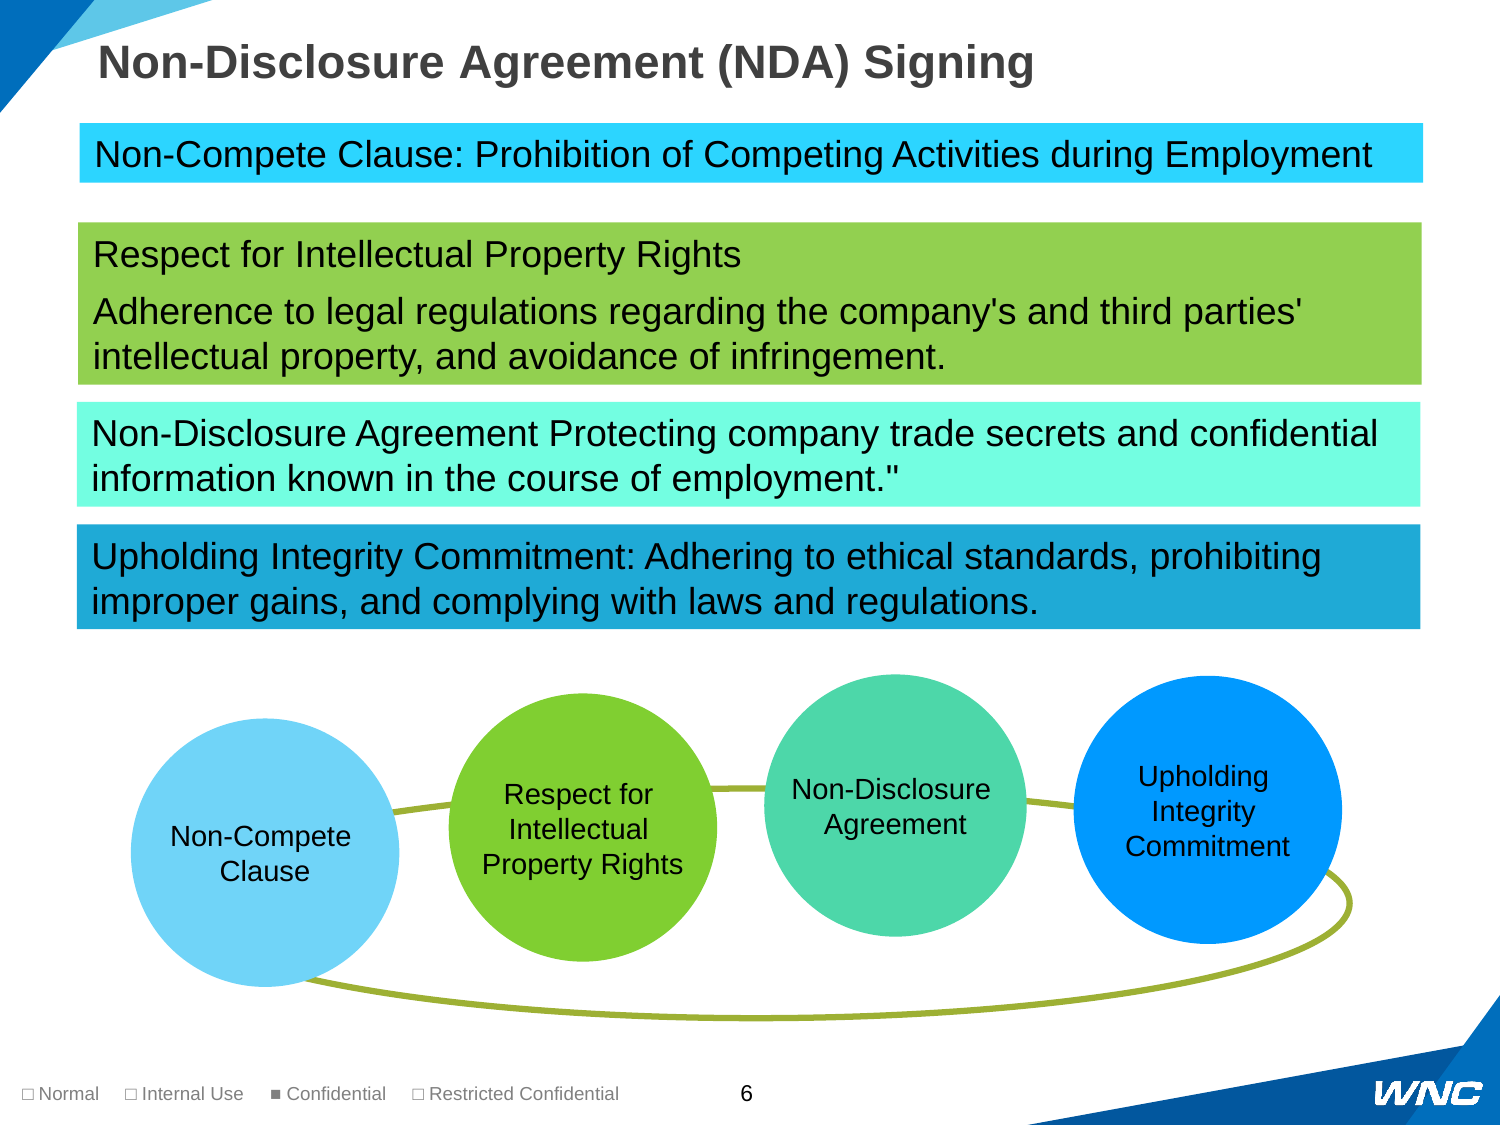

# Non-Disclosure Agreement (NDA) Signing
Non-Compete Clause: Prohibition of Competing Activities during Employment
Respect for Intellectual Property Rights
Adherence to legal regulations regarding the company's and third parties' intellectual property, and avoidance of infringement.
Non-Disclosure Agreement Protecting company trade secrets and confidential information known in the course of employment."
Upholding Integrity Commitment: Adhering to ethical standards, prohibiting improper gains, and complying with laws and regulations.
Non-Disclosure
Agreement
Upholding
Integrity
Commitment
Respect for
Intellectual
Property Rights
Non-Compete
Clause